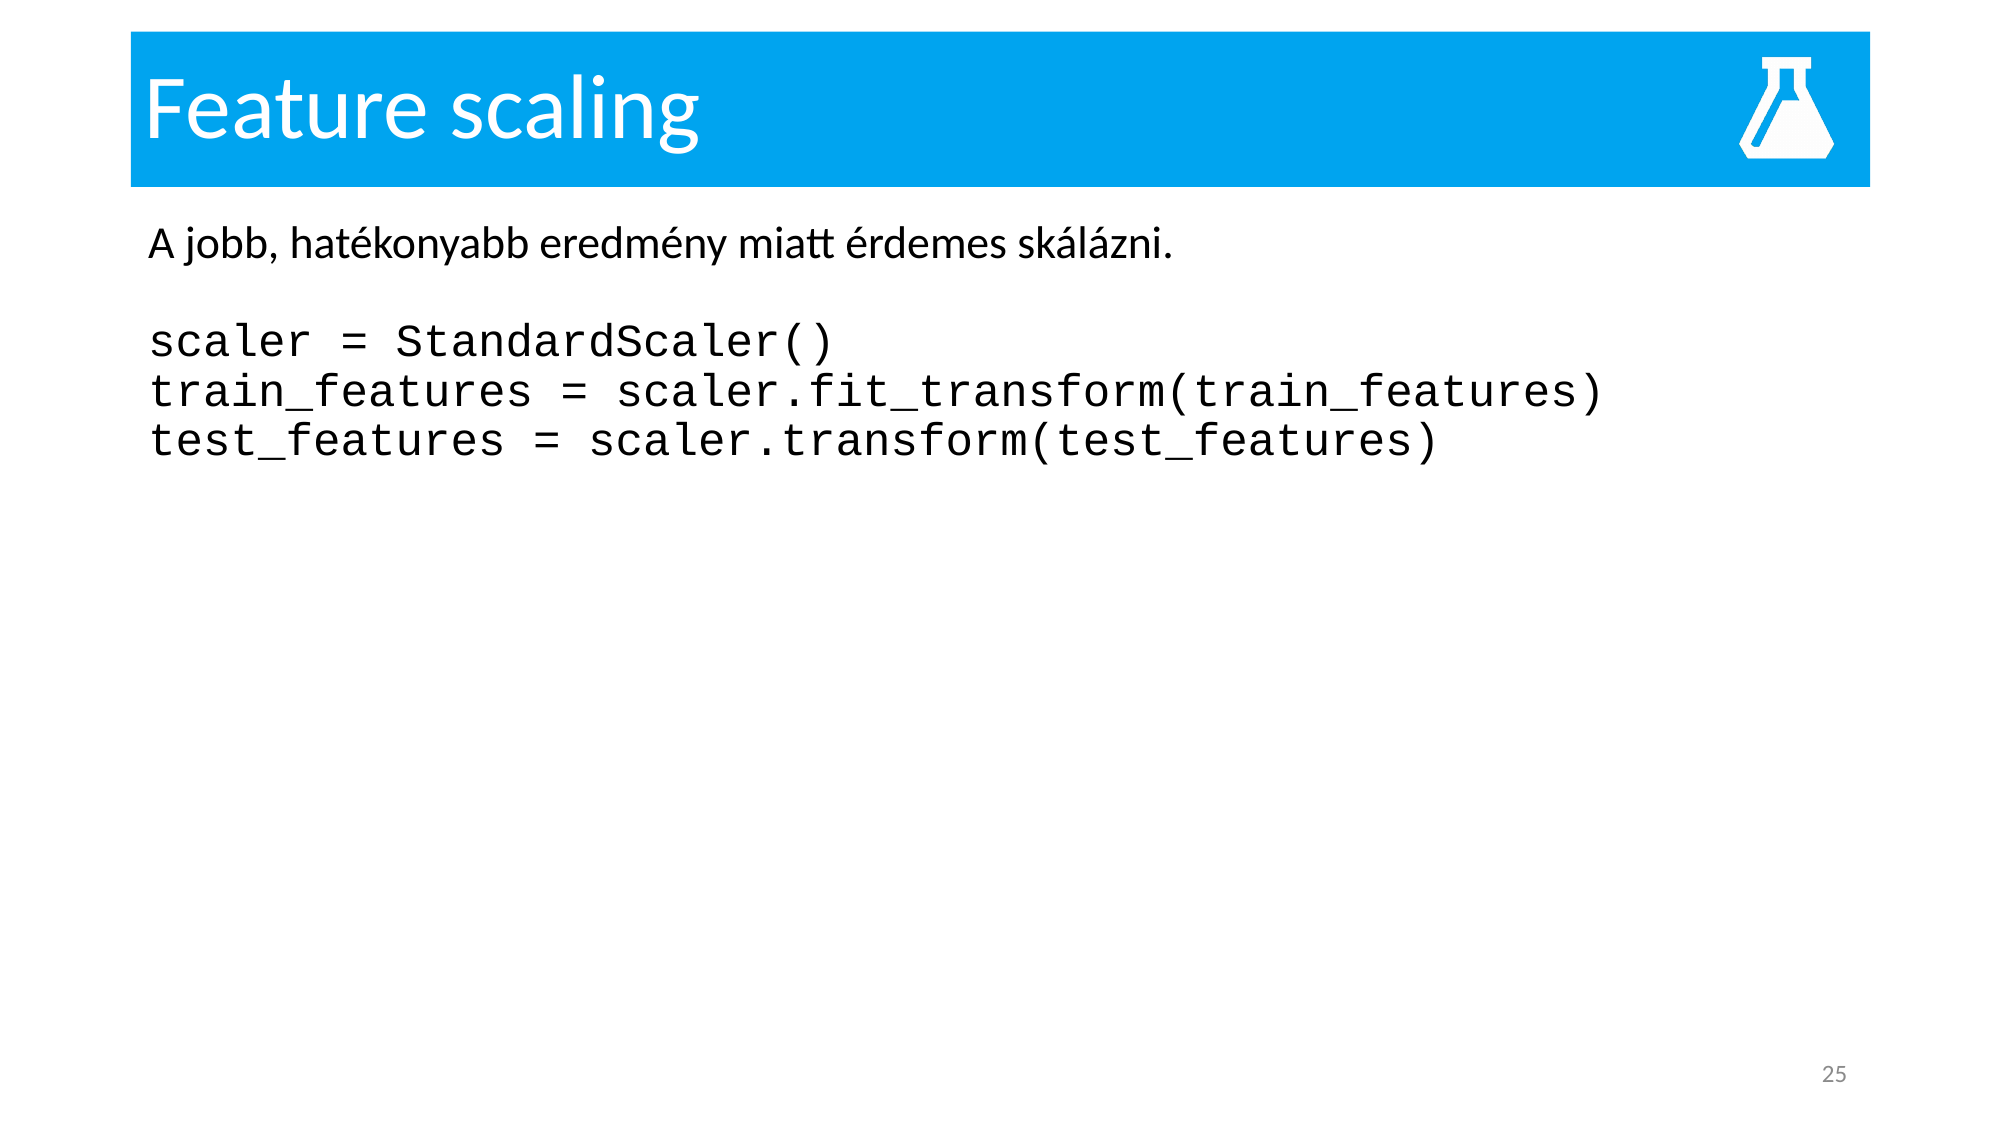

# Feature scaling
A jobb, hatékonyabb eredmény miatt érdemes skálázni.

scaler = StandardScaler()
train_features = scaler.fit_transform(train_features)
test_features = scaler.transform(test_features)
25